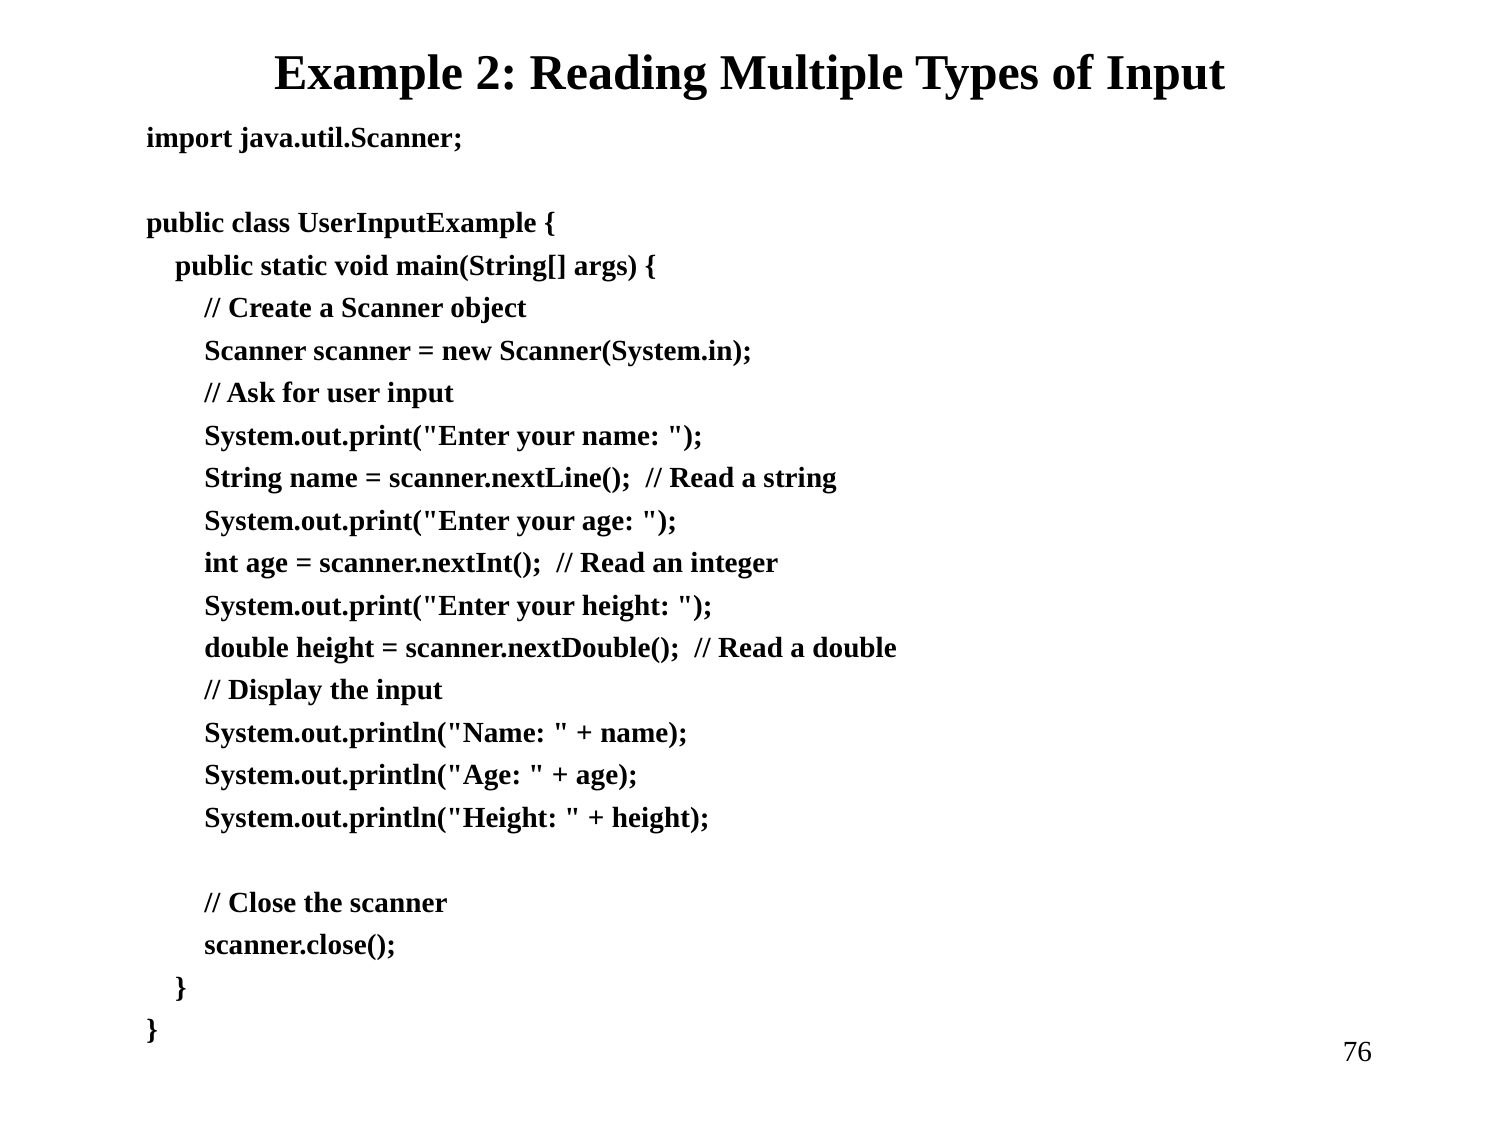

# Example 2: Reading Multiple Types of Input
import java.util.Scanner;

public class UserInputExample {
    public static void main(String[] args) {
        // Create a Scanner object
        Scanner scanner = new Scanner(System.in);
        // Ask for user input
        System.out.print("Enter your name: ");
        String name = scanner.nextLine();  // Read a string
        System.out.print("Enter your age: ");
        int age = scanner.nextInt();  // Read an integer
        System.out.print("Enter your height: ");
        double height = scanner.nextDouble();  // Read a double
        // Display the input
        System.out.println("Name: " + name);
        System.out.println("Age: " + age);
        System.out.println("Height: " + height);

        // Close the scanner
        scanner.close();
    }
}
76